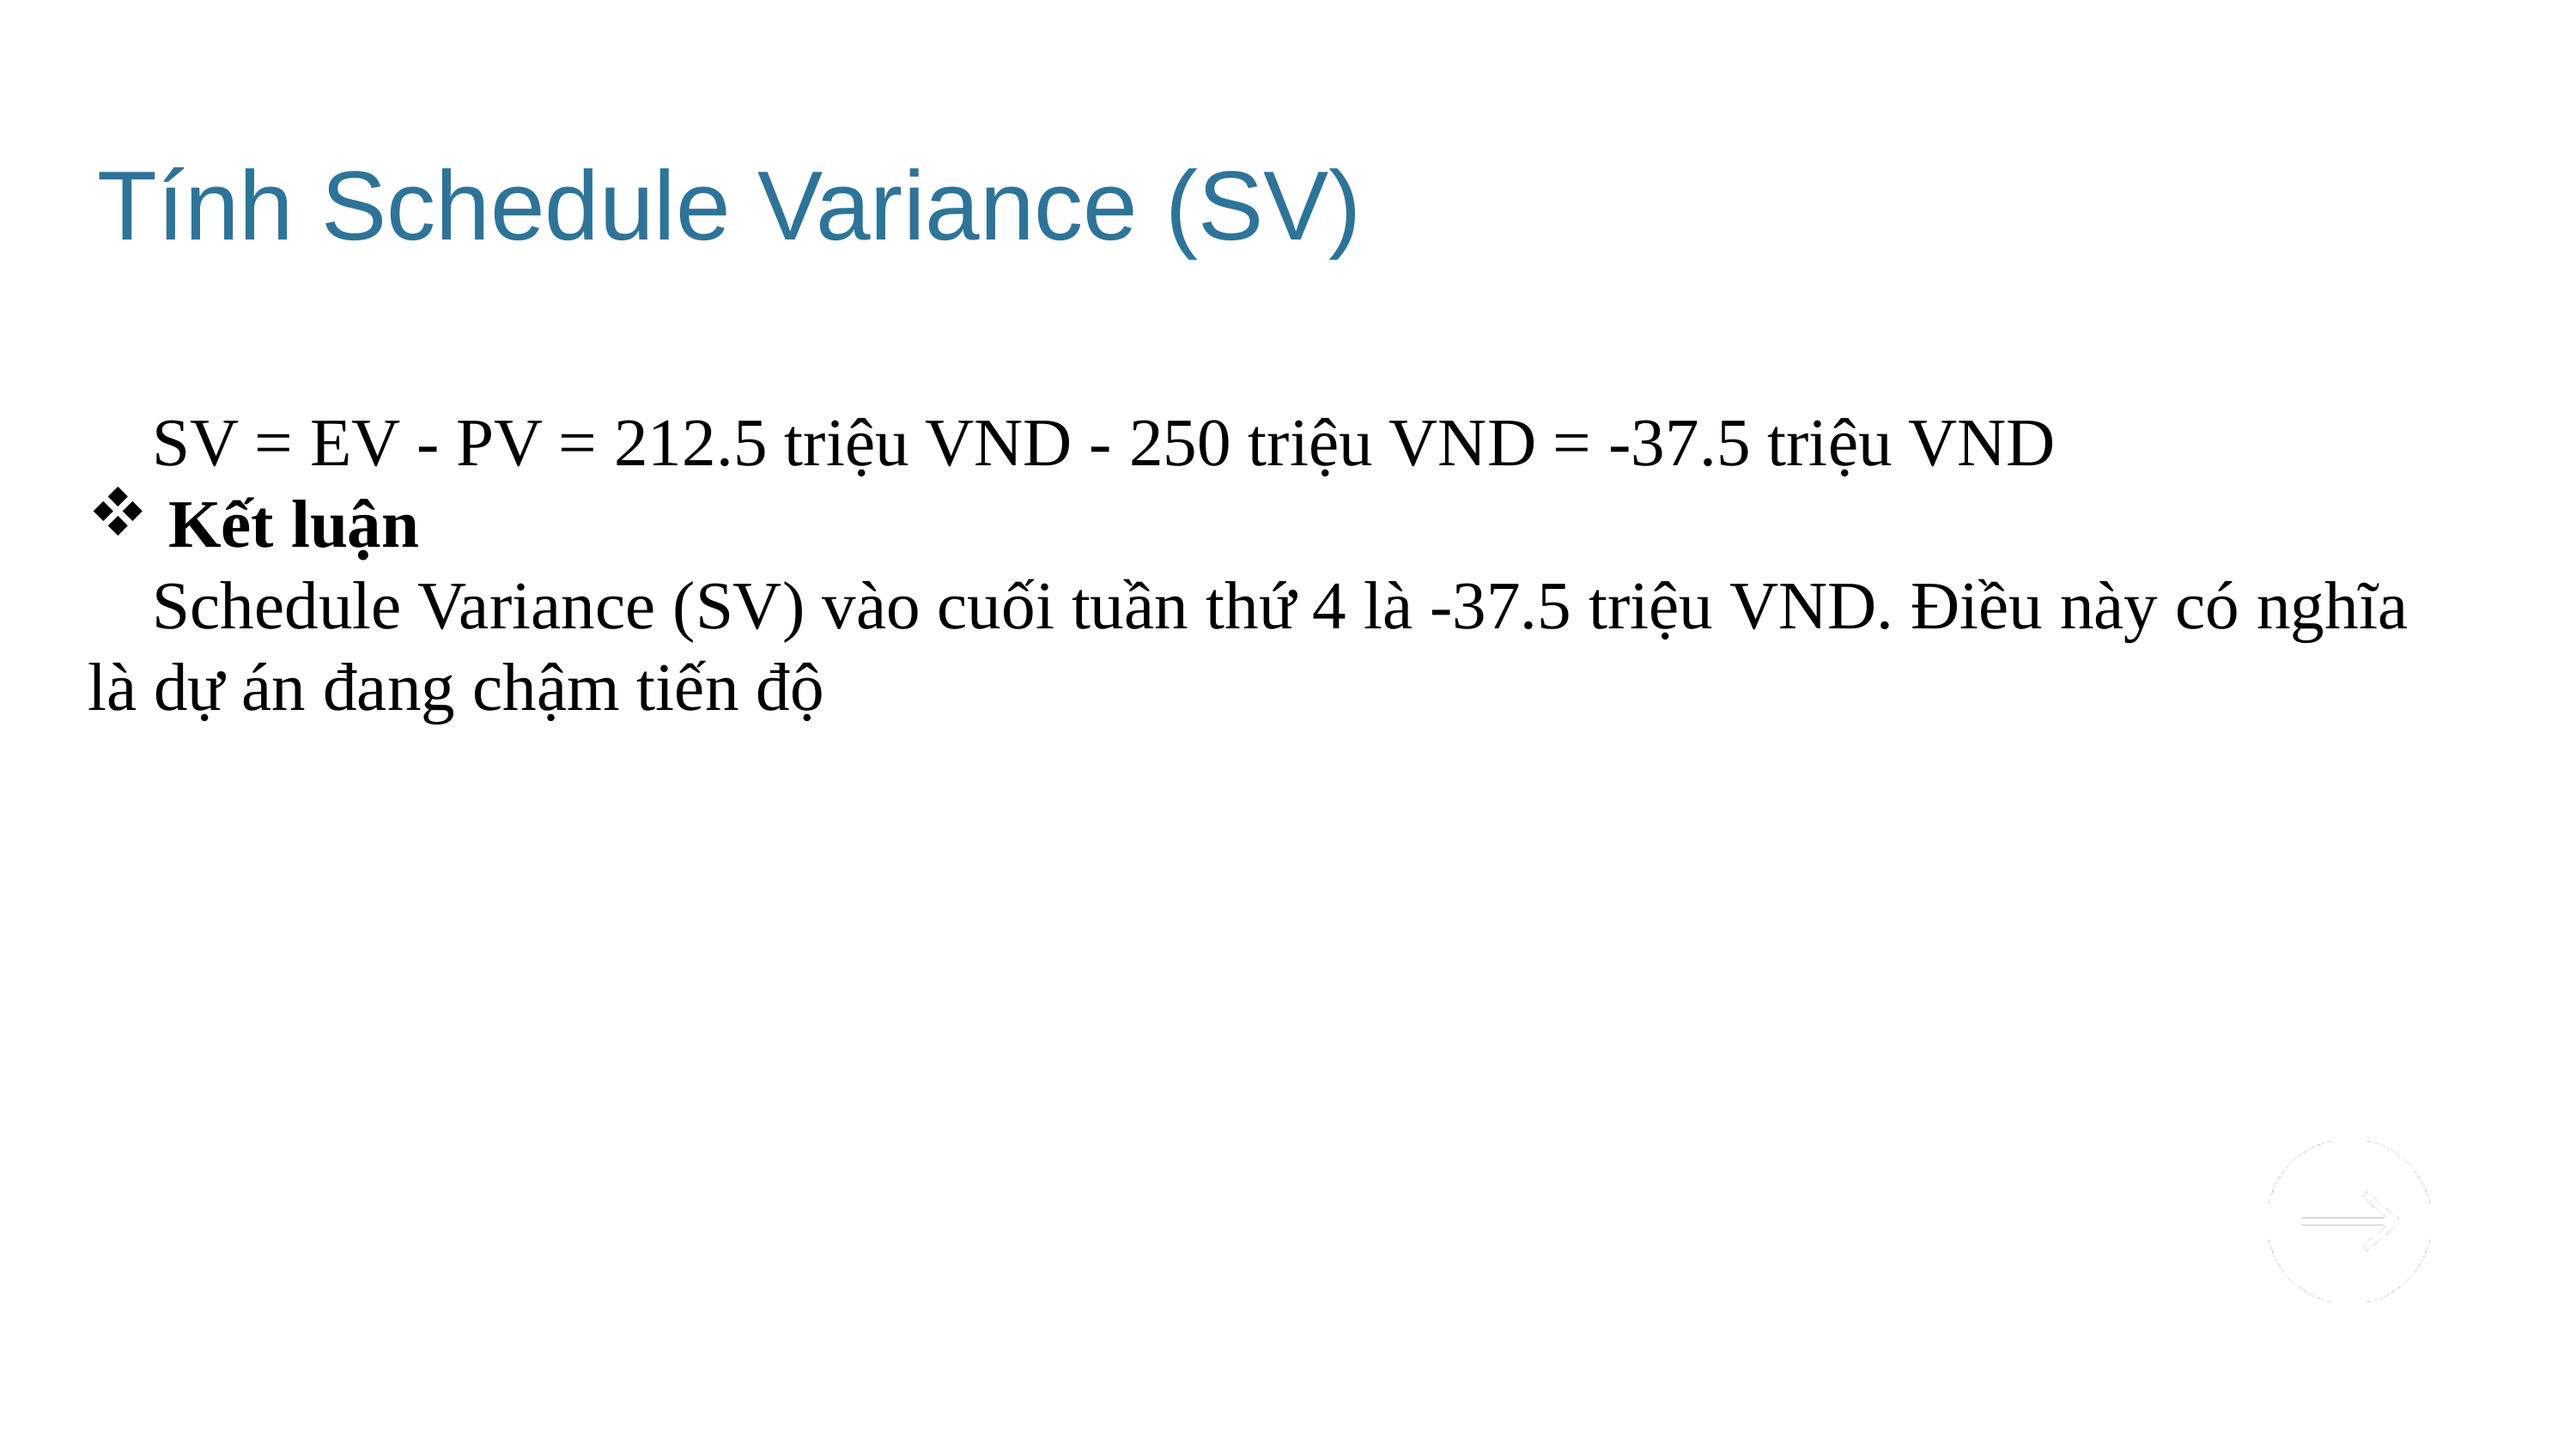

Tính Schedule Variance (SV)
SV = EV - PV = 212.5 triệu VND - 250 triệu VND = -37.5 triệu VND
Kết luận
Schedule Variance (SV) vào cuối tuần thứ 4 là -37.5 triệu VND. Điều này có nghĩa là dự án đang chậm tiến độ